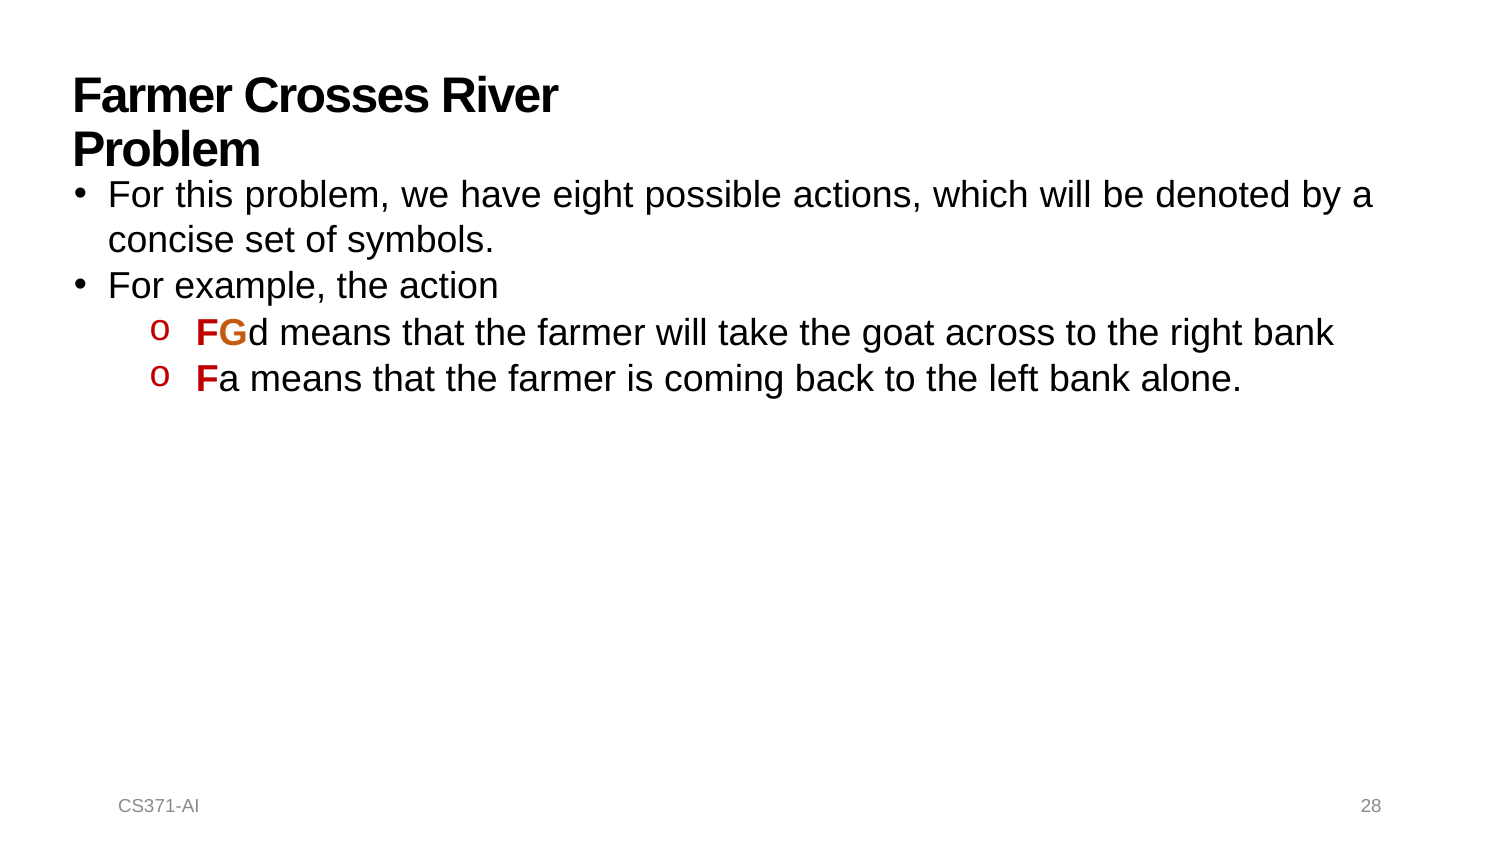

Farmer Crosses River Problem
For this problem, we have eight possible actions, which will be denoted by a concise set of symbols.
For example, the action
FGd means that the farmer will take the goat across to the right bank
Fa means that the farmer is coming back to the left bank alone.
CS371-AI
28